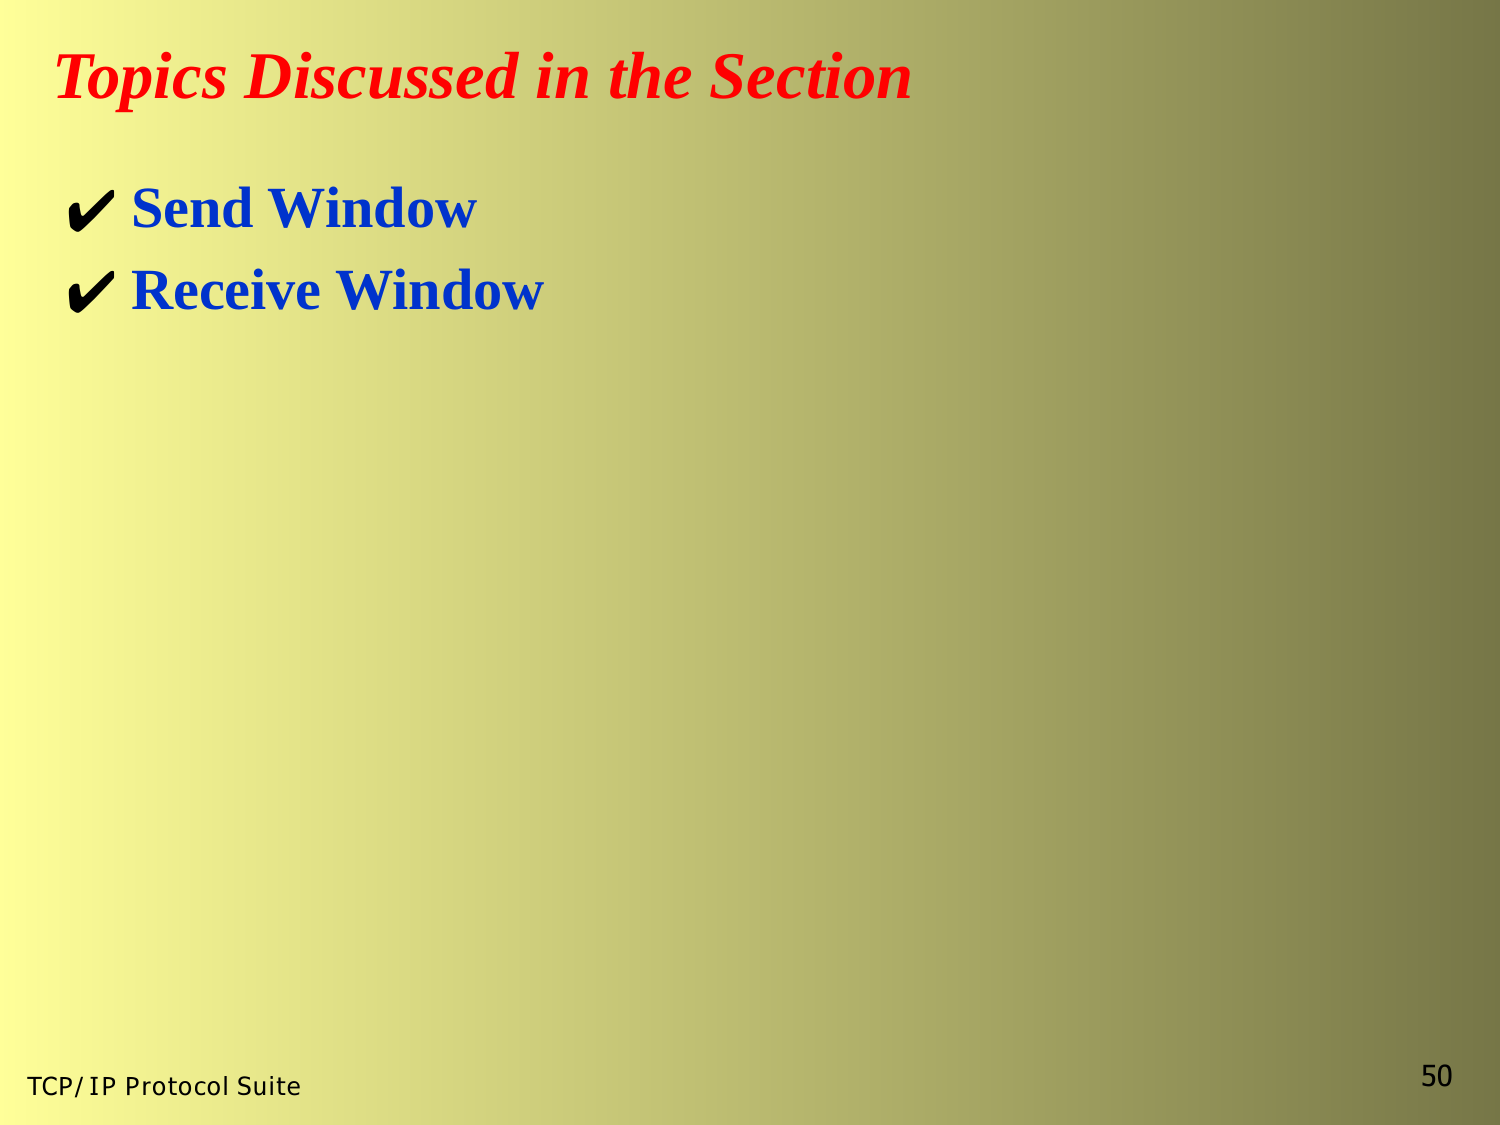

Topics Discussed in the Section
 Send Window
 Receive Window
50
TCP/IP Protocol Suite